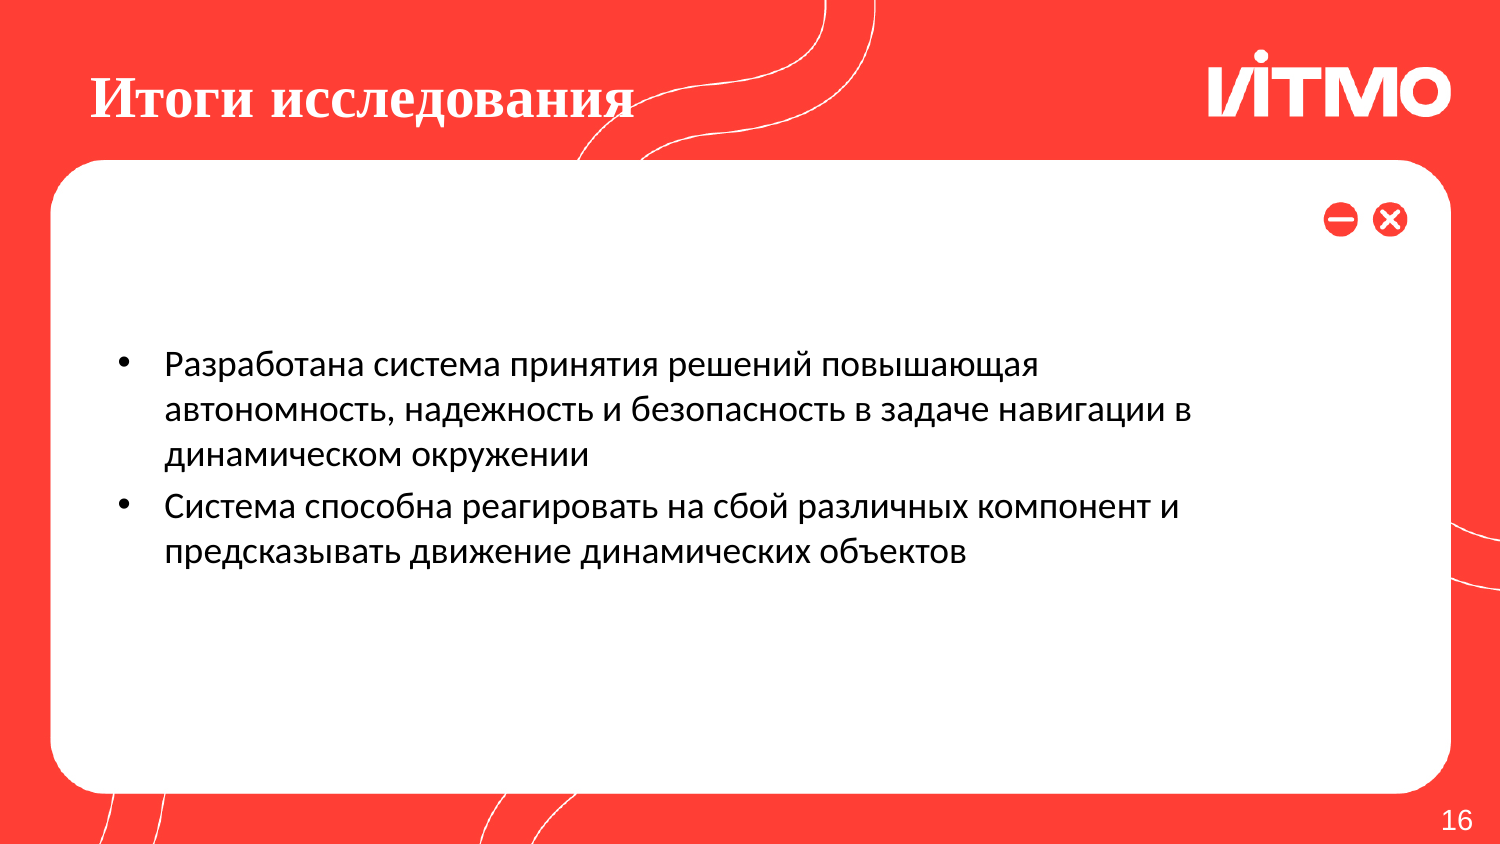

# Итоги исследования
Разработана система принятия решений повышающая автономность, надежность и безопасность в задаче навигации в динамическом окружении
Система способна реагировать на сбой различных компонент и предсказывать движение динамических объектов
16